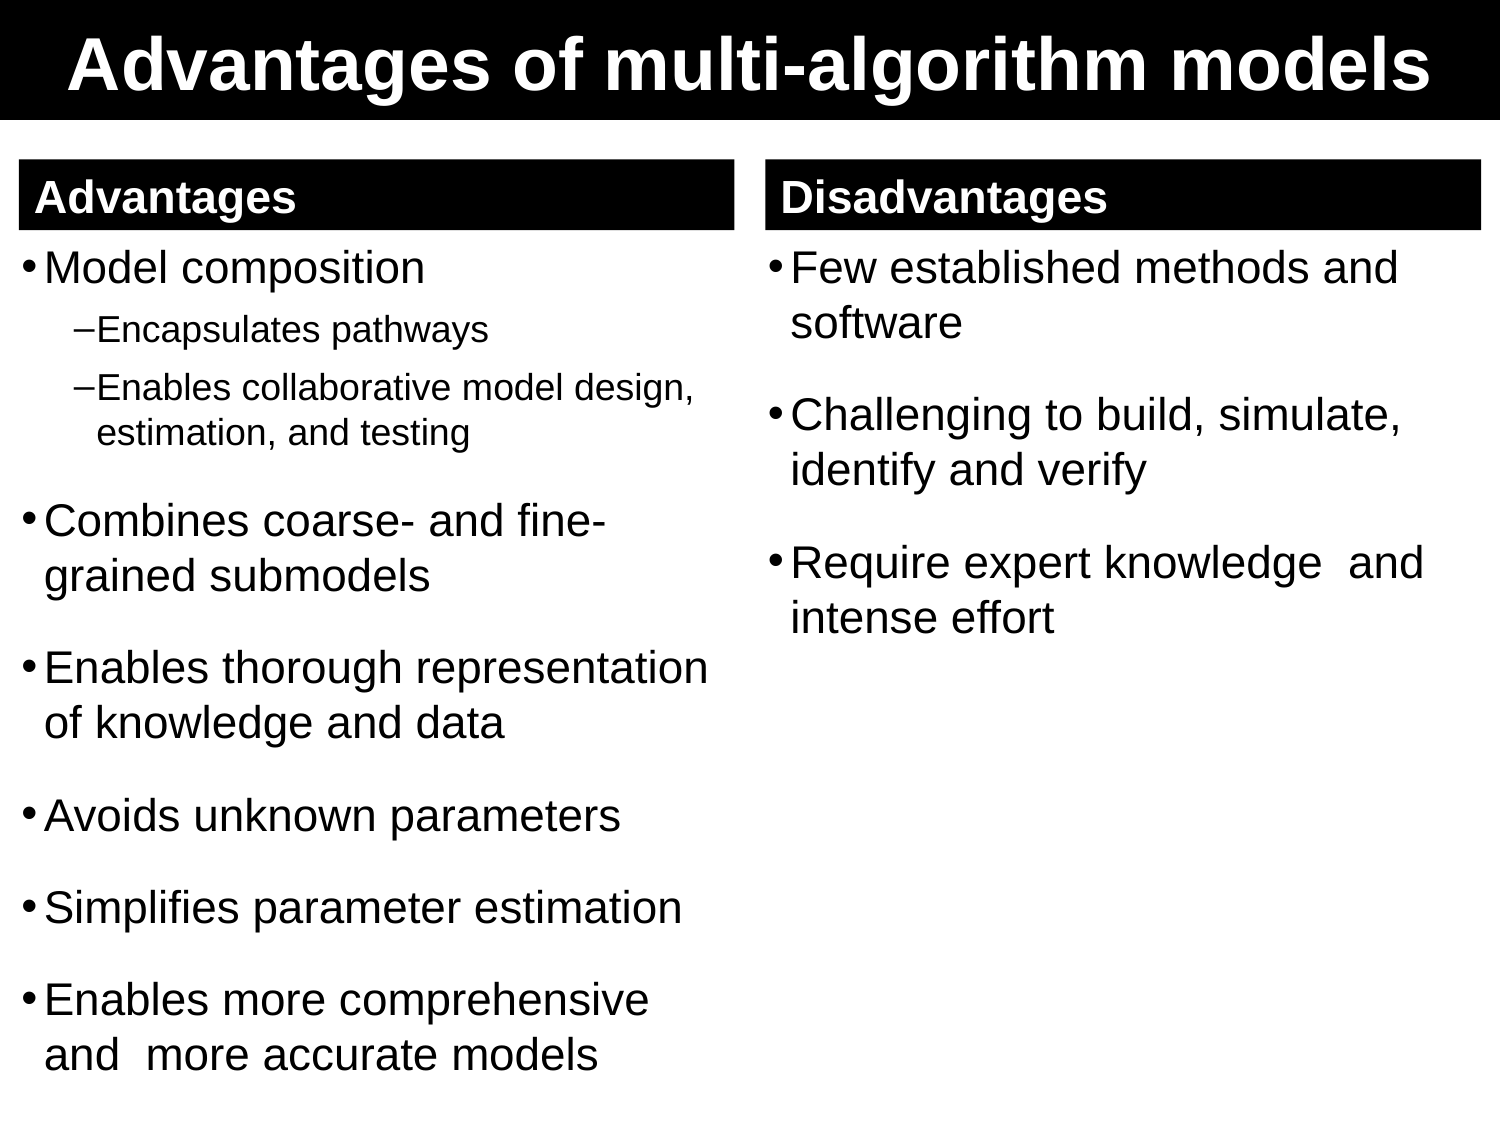

# Advantages of multi-algorithm models
Advantages
Disadvantages
Model composition
Encapsulates pathways
Enables collaborative model design, estimation, and testing
Combines coarse- and fine-grained submodels
Enables thorough representation of knowledge and data
Avoids unknown parameters
Simplifies parameter estimation
Enables more comprehensive and  more accurate models
Few established methods and software
Challenging to build, simulate, identify and verify
Require expert knowledge  and intense effort